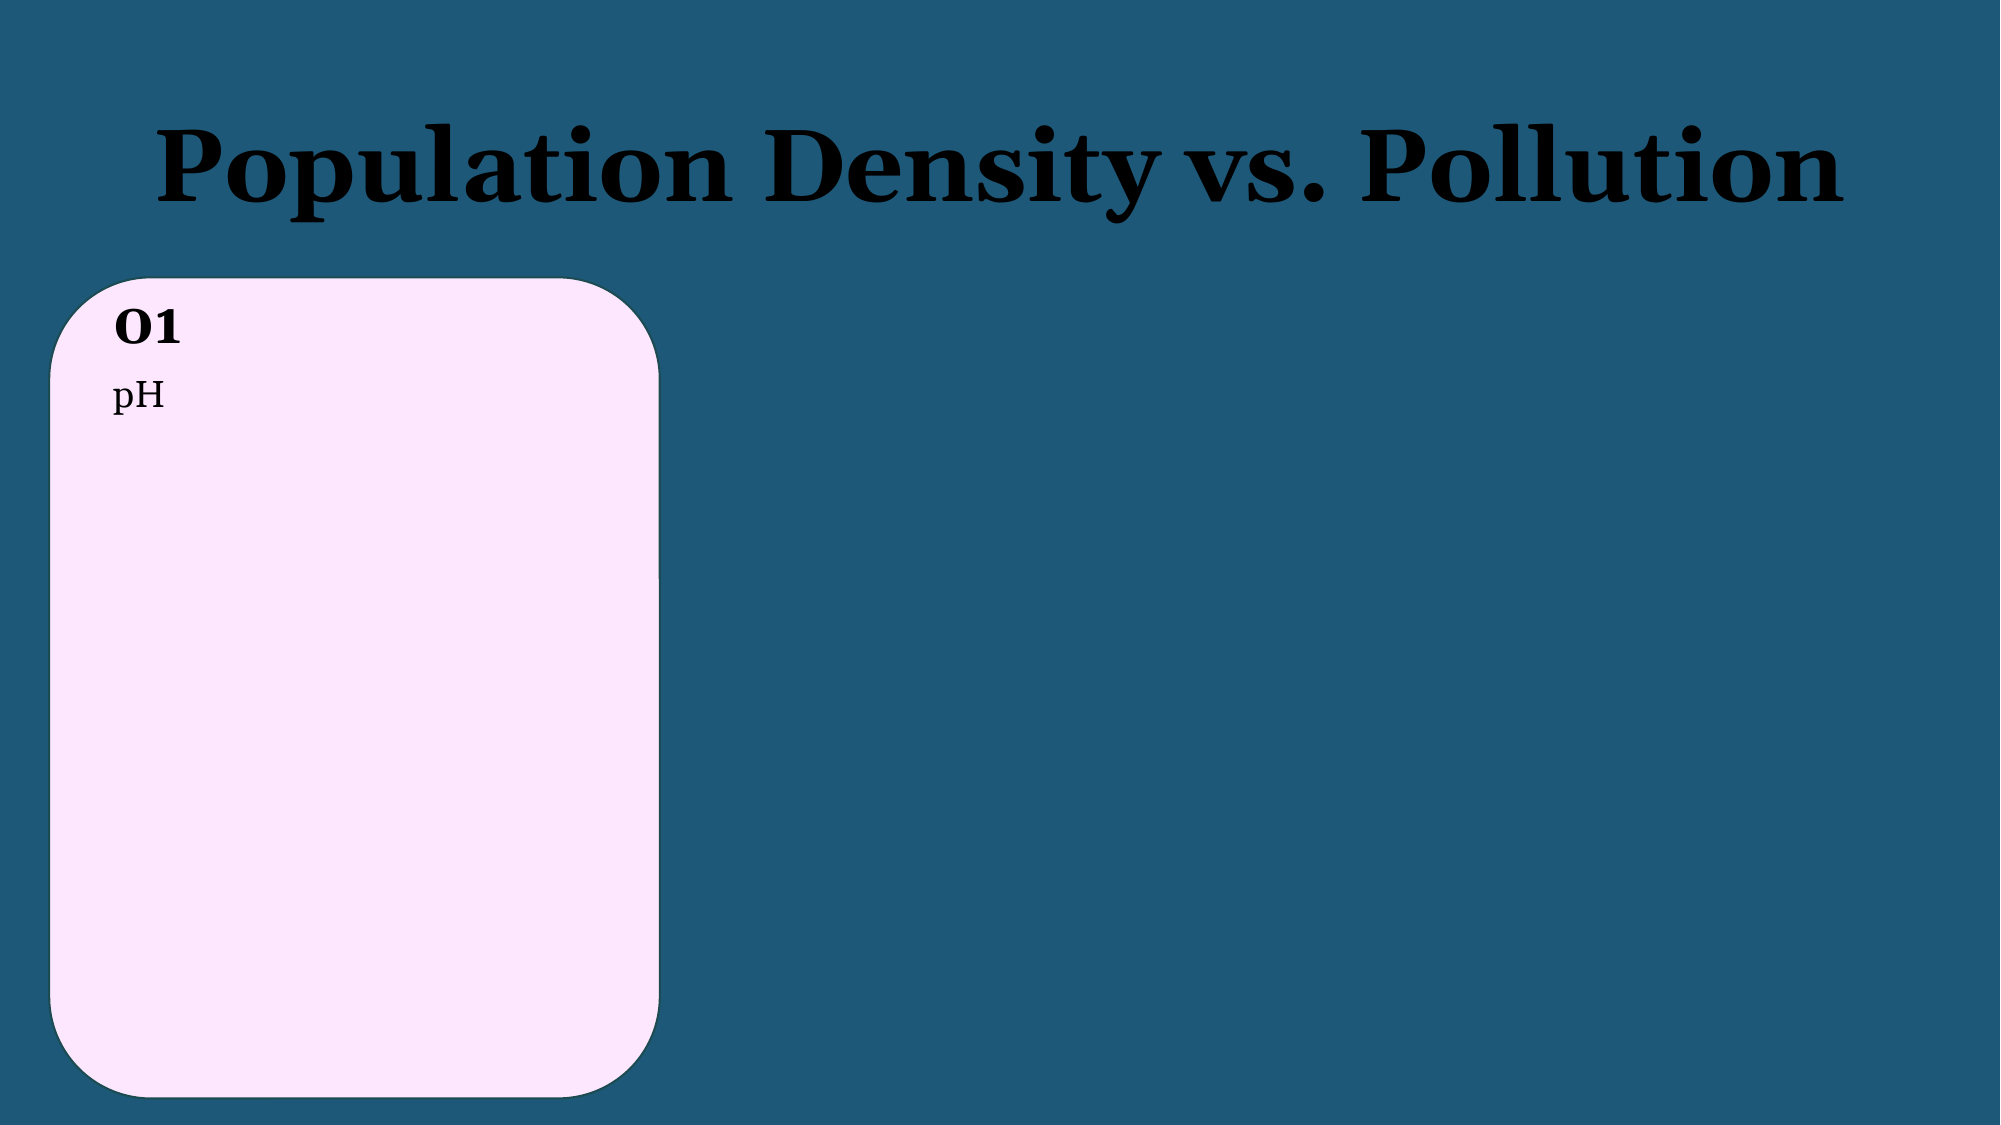

# Population Density vs. Pollution

01
02
03
pH

Dissolved Oxygen

Temperature